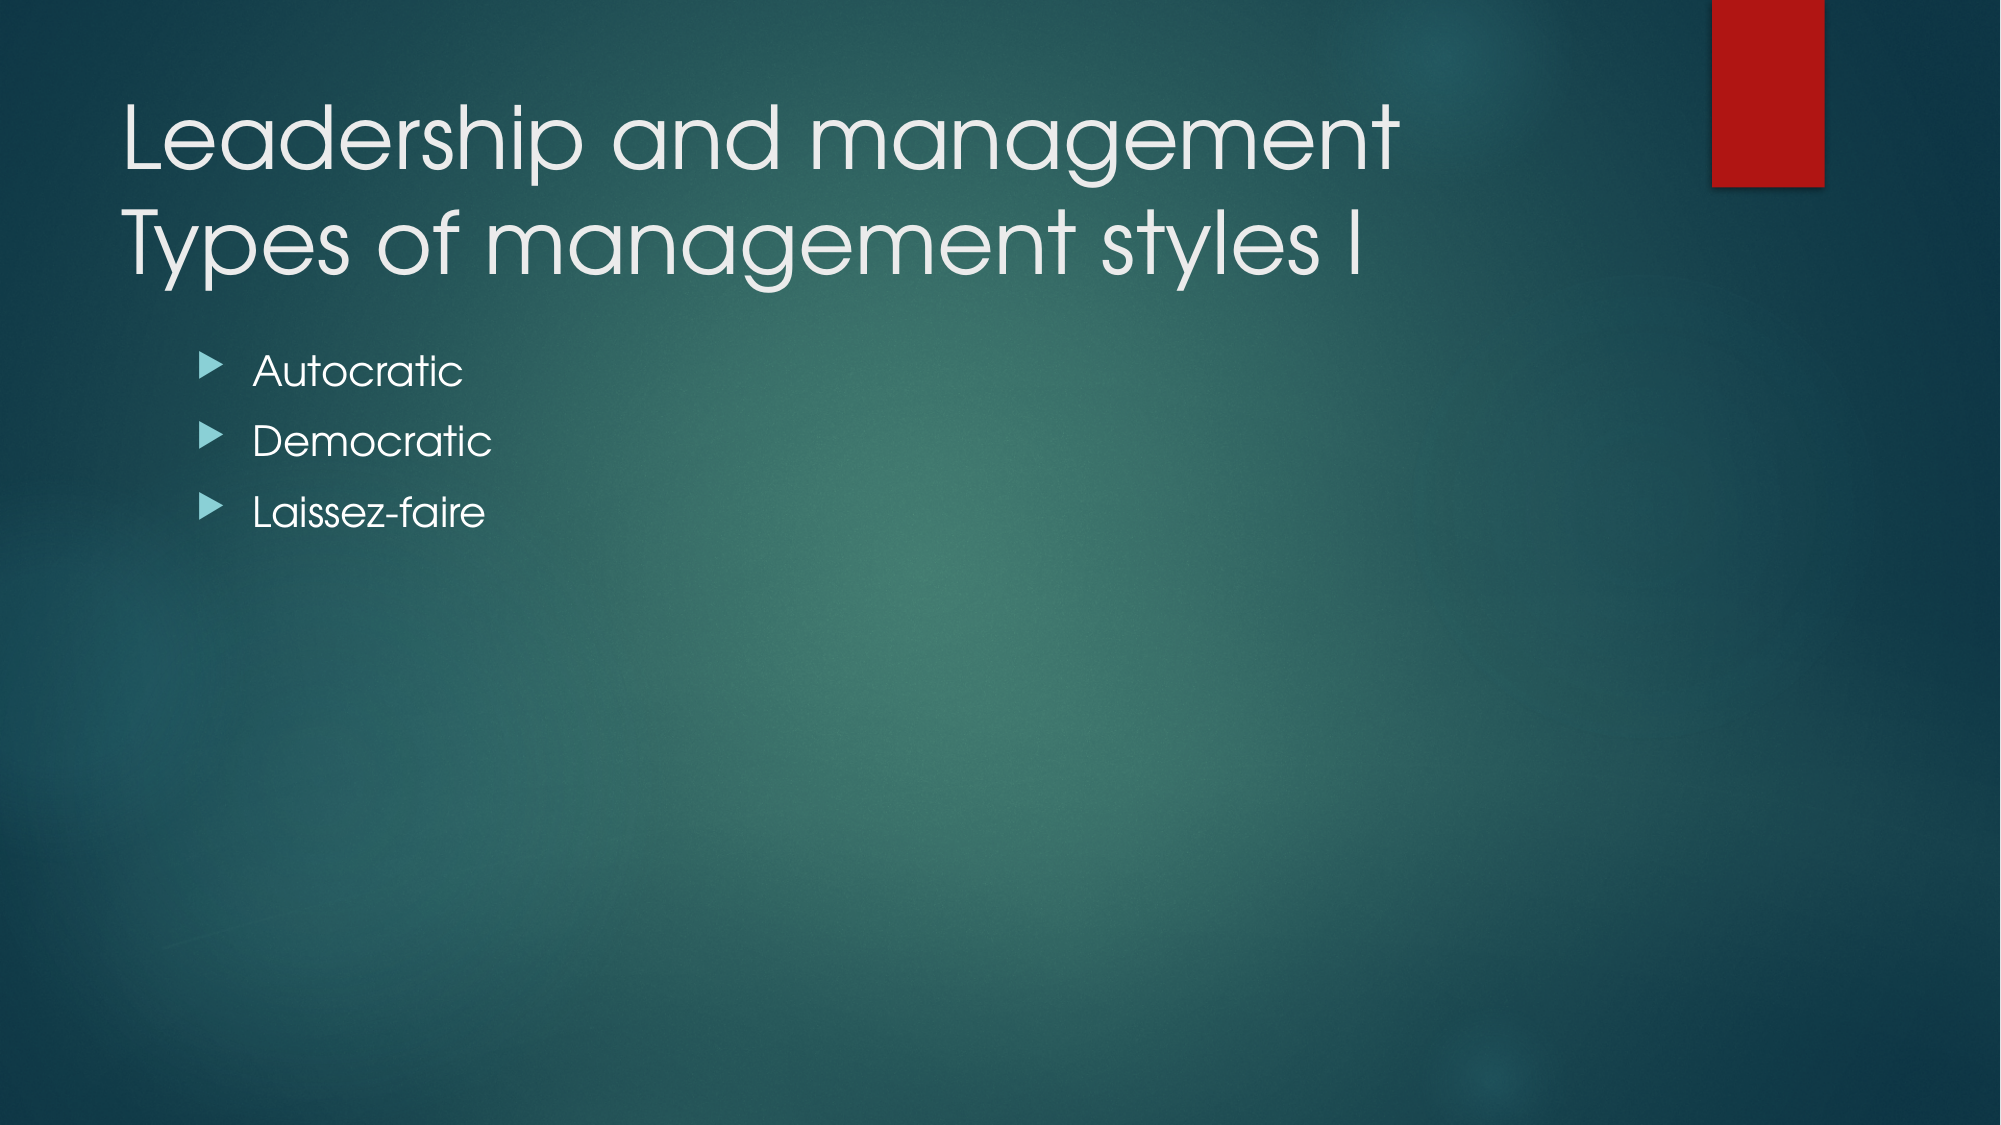

# Leadership and management Types of management styles I
Autocratic
Democratic
Laissez-faire